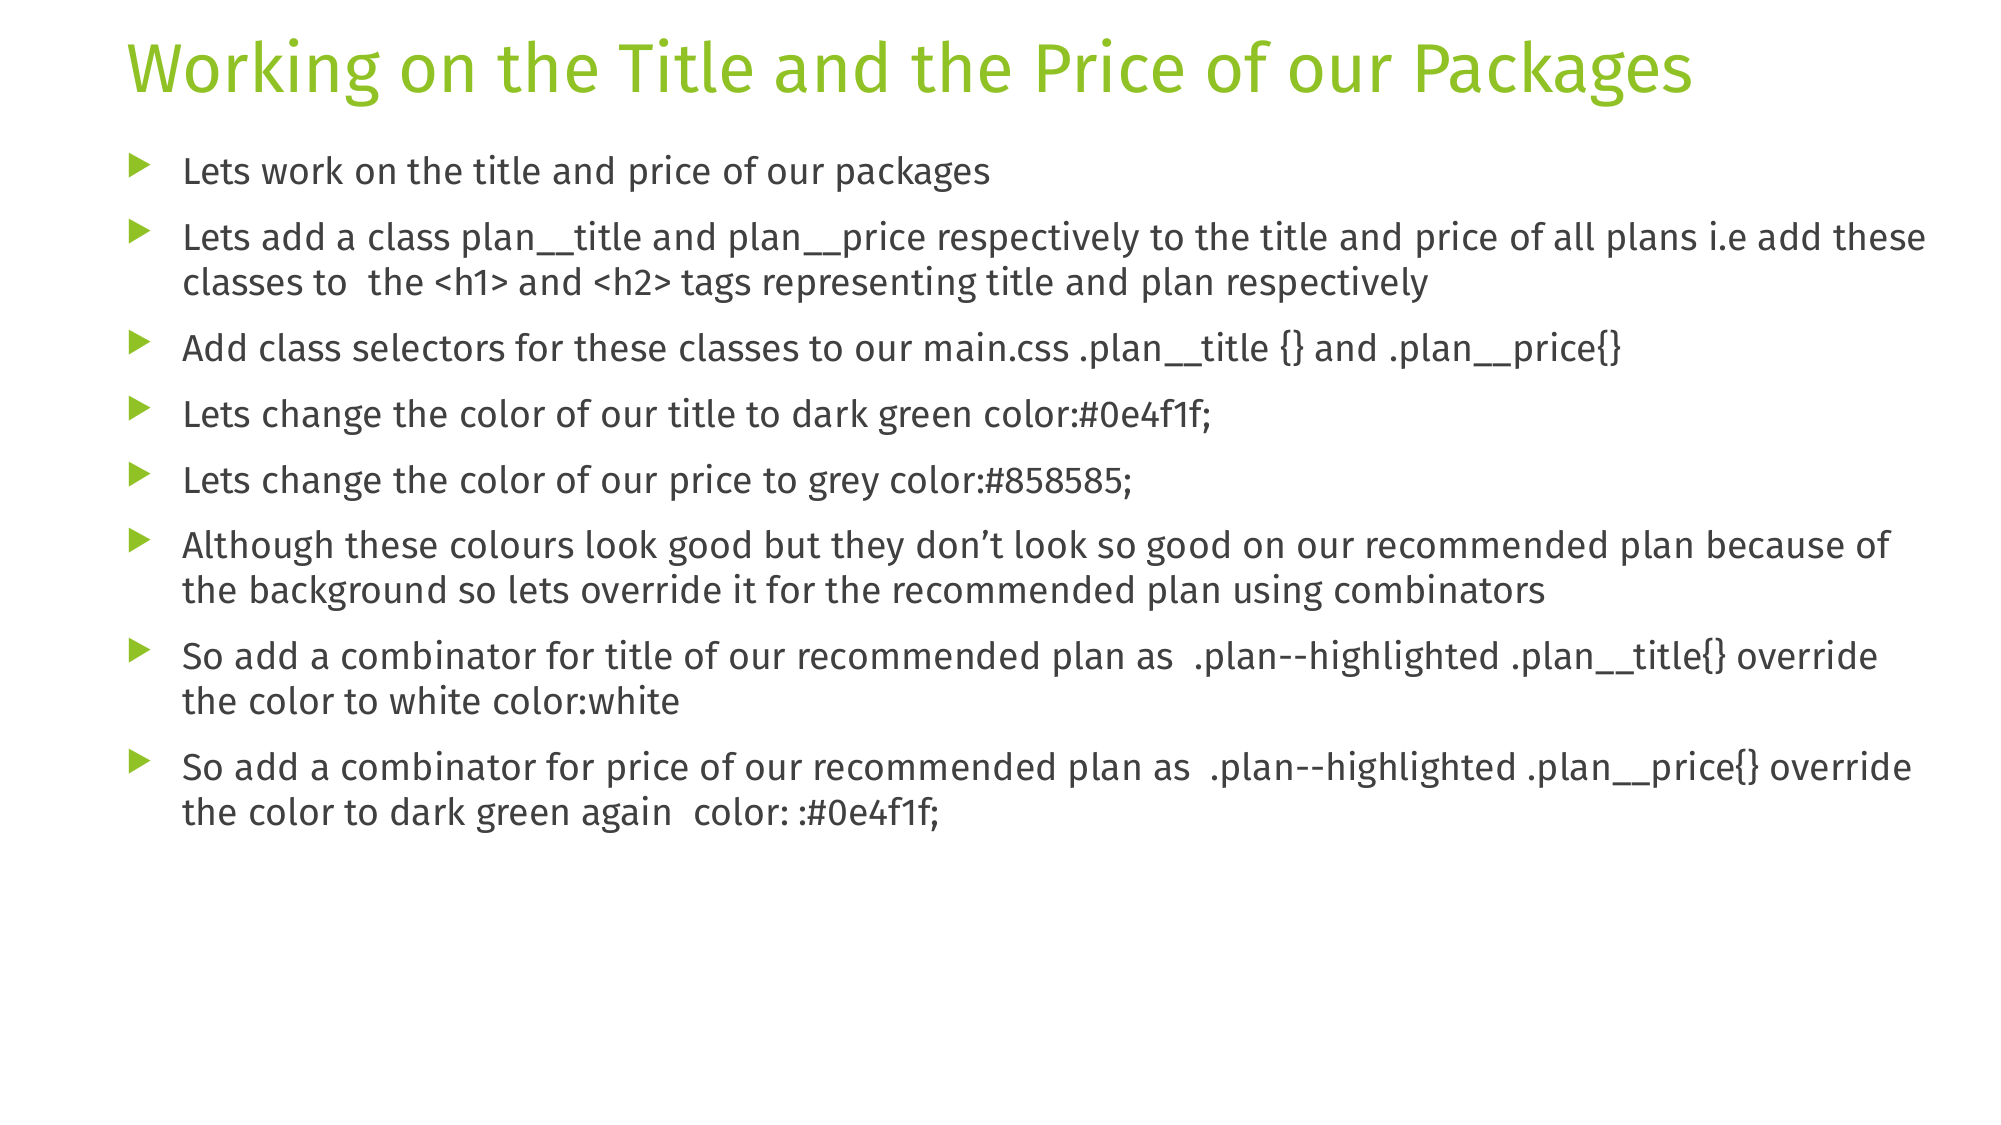

# Working on the Title and the Price of our Packages
Lets work on the title and price of our packages
Lets add a class plan__title and plan__price respectively to the title and price of all plans i.e add these classes to  the <h1> and <h2> tags representing title and plan respectively
Add class selectors for these classes to our main.css .plan__title {} and .plan__price{}
Lets change the color of our title to dark green color:#0e4f1f;
Lets change the color of our price to grey color:#858585;
Although these colours look good but they don’t look so good on our recommended plan because of the background so lets override it for the recommended plan using combinators
So add a combinator for title of our recommended plan as  .plan--highlighted .plan__title{} override the color to white color:white
So add a combinator for price of our recommended plan as  .plan--highlighted .plan__price{} override the color to dark green again  color: :#0e4f1f;